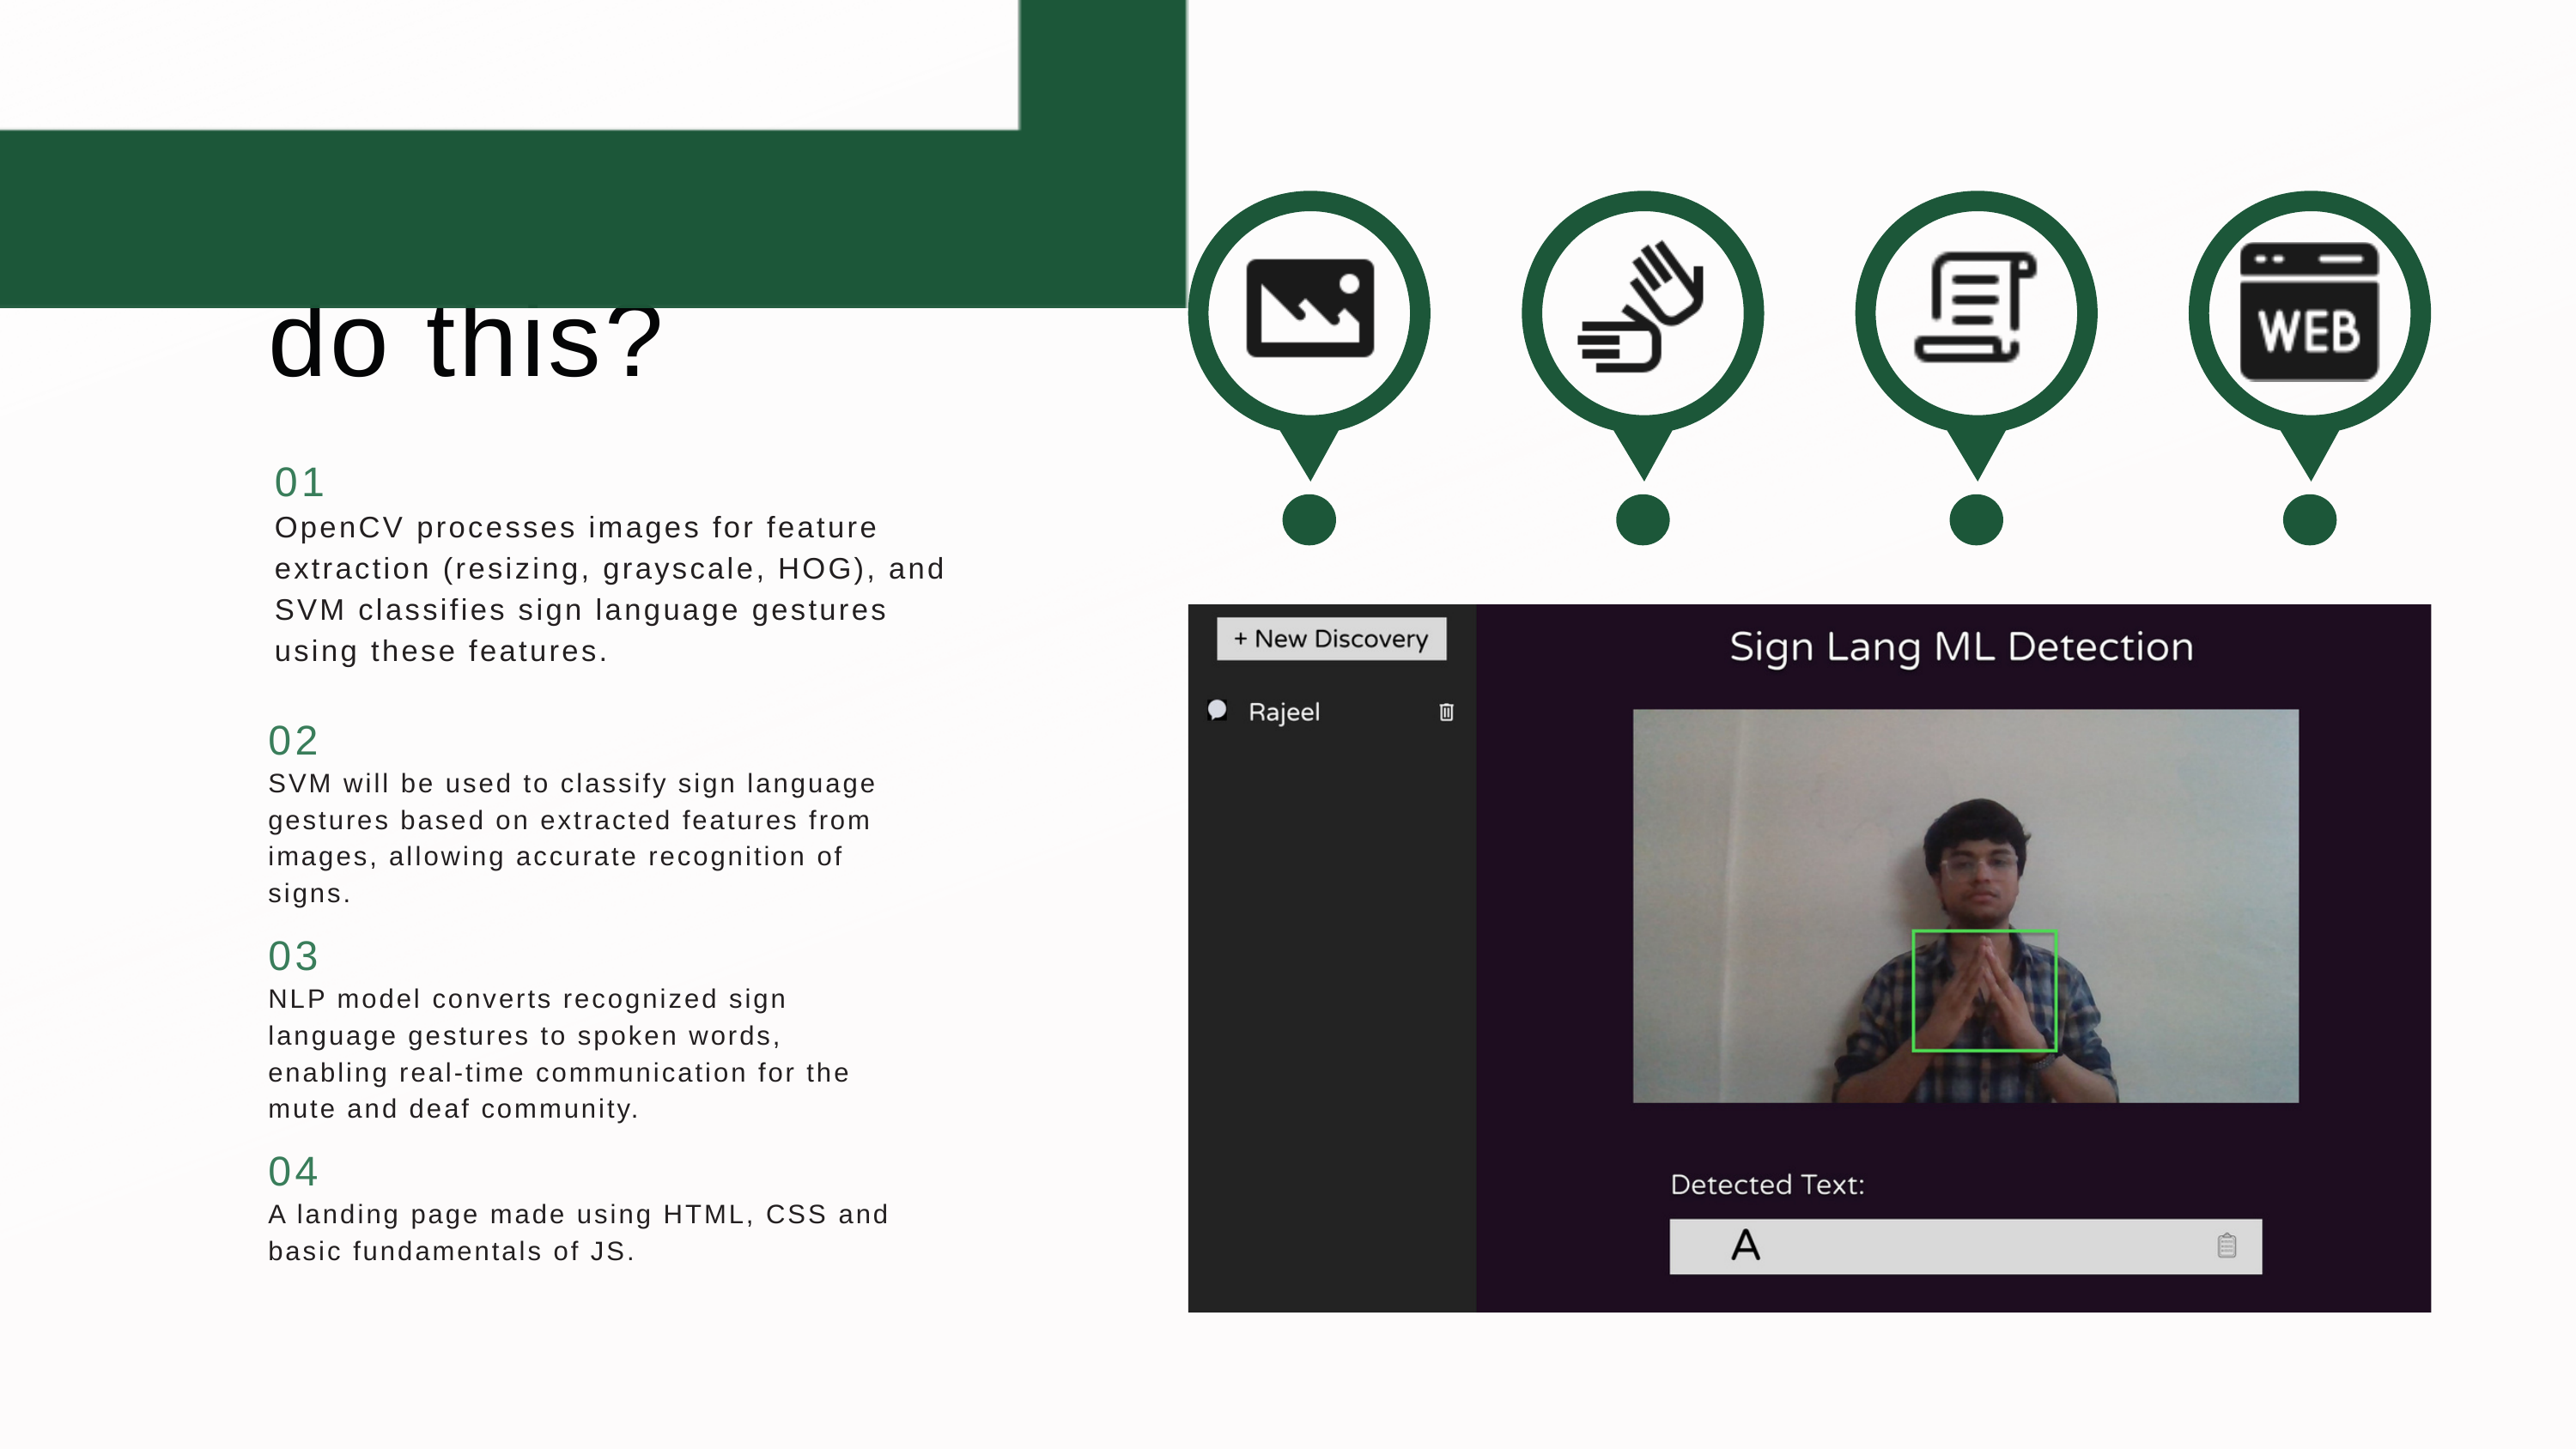

How will we do this?

01

OpenCV processes images for feature extraction (resizing, grayscale, HOG), and SVM classifies sign language gestures using these features.

02
SVM will be used to classify sign language gestures based on extracted features from images, allowing accurate recognition of signs.
03
NLP model converts recognized sign language gestures to spoken words, enabling real-time communication for the mute and deaf community.
04
A landing page made using HTML, CSS and basic fundamentals of JS.